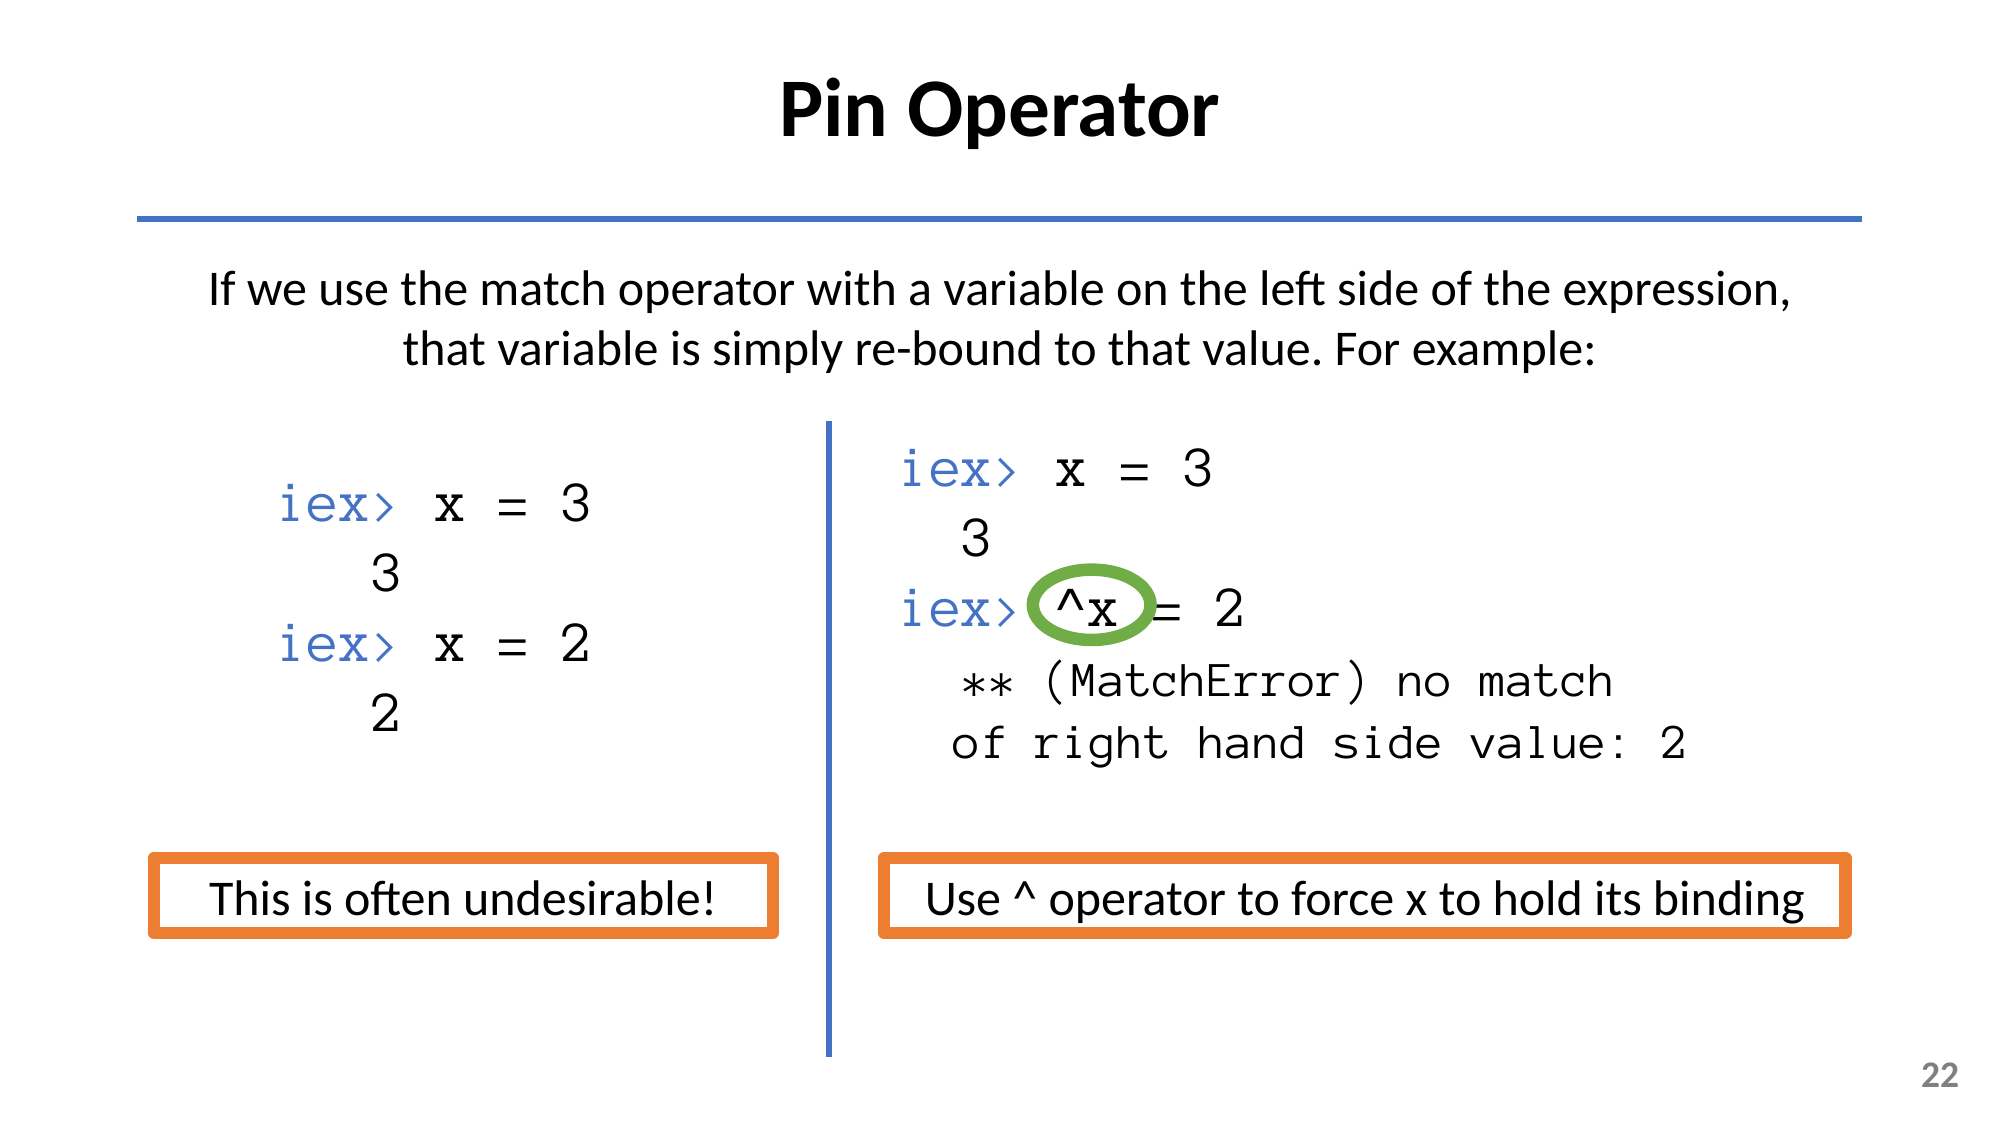

Pin Operator
If we use the match operator with a variable on the left side of the expression, that variable is simply re-bound to that value. For example:
iex> x = 3
  3
iex> ^x = 2
  ** (MatchError) no match
  of right hand side value: 2
iex> x = 3
   3
iex> x = 2
   2

Use ^ operator to force x to hold its binding
This is often undesirable!
22